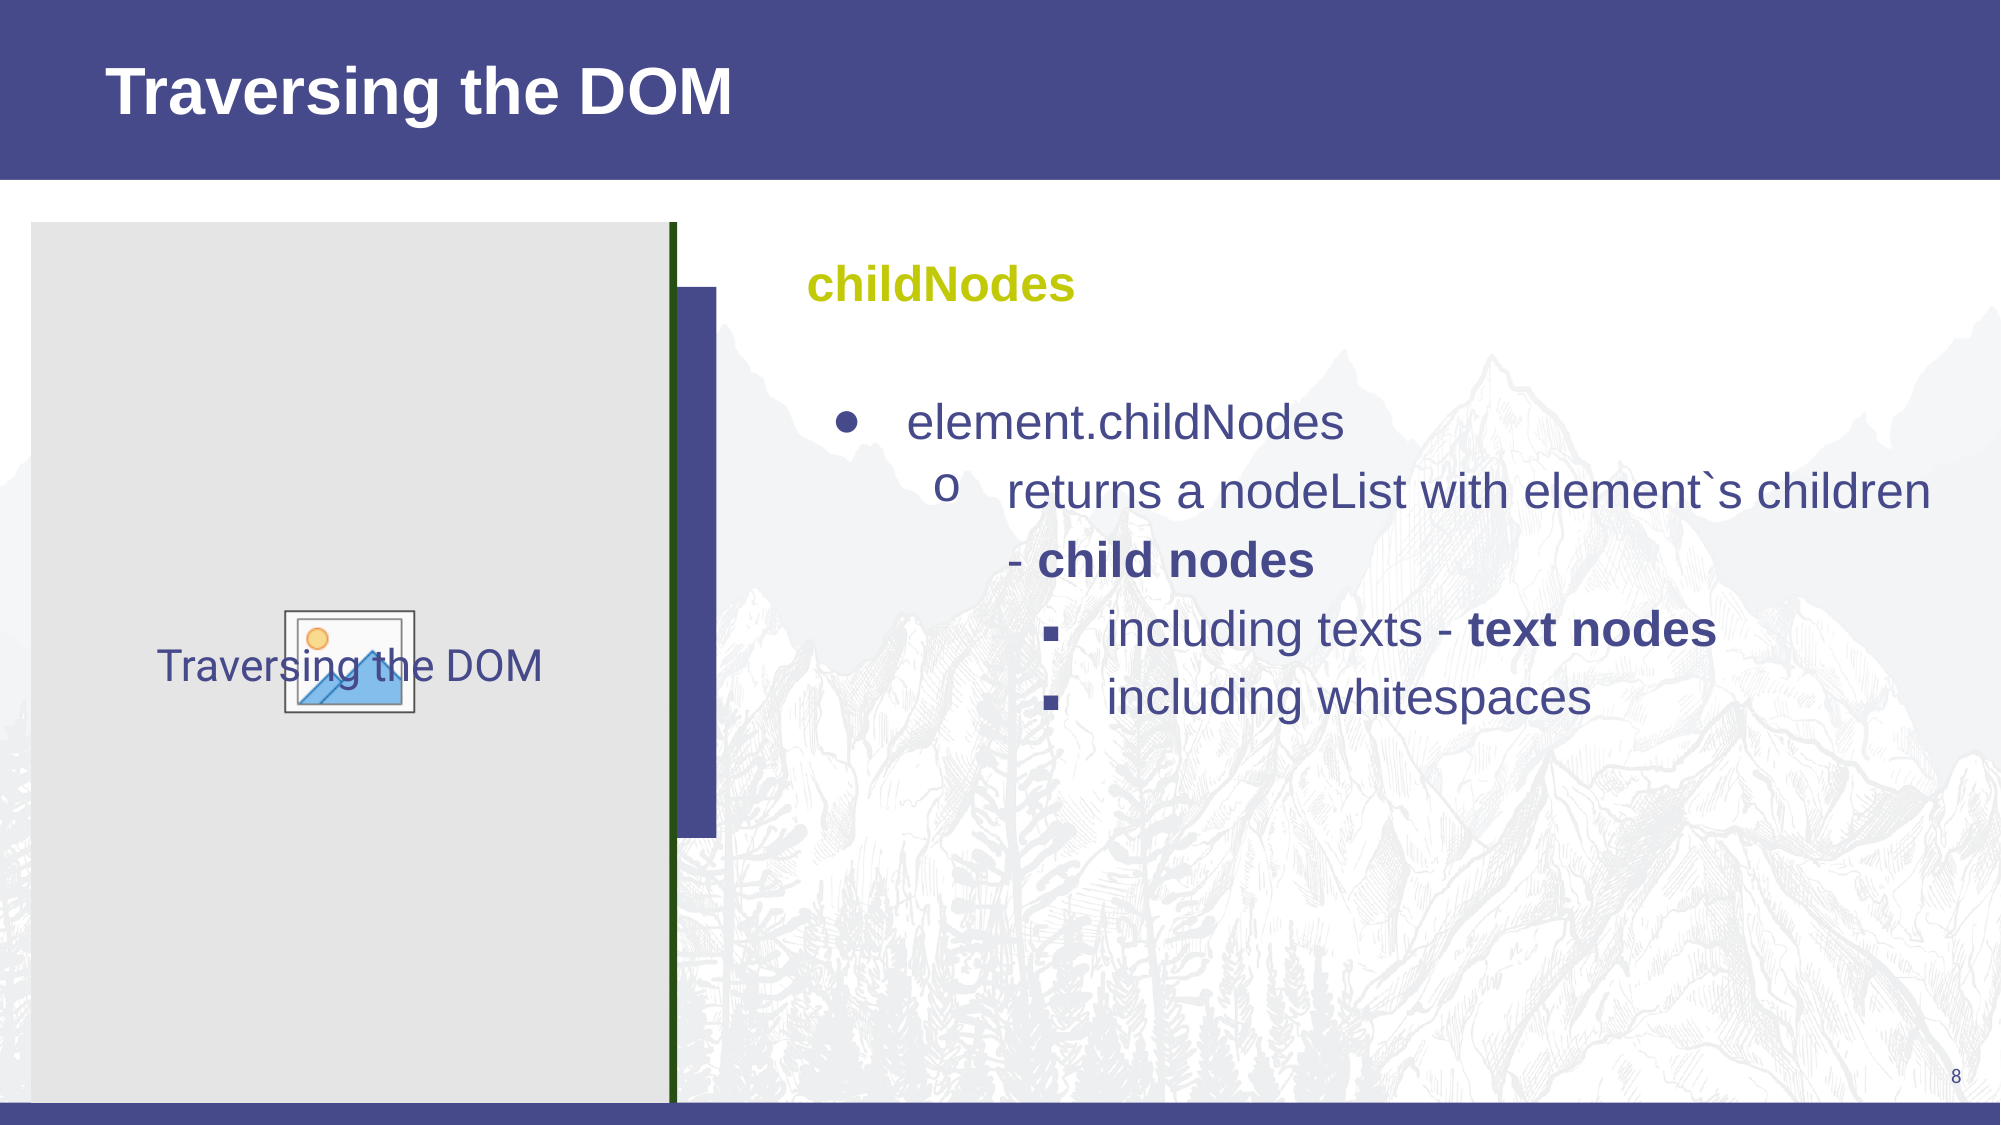

Traversing the DOM
childNodes

element.childNodes
returns a nodeList with element`s children  - child nodes
including texts - text nodes
including whitespaces

Traversing the DOM
8